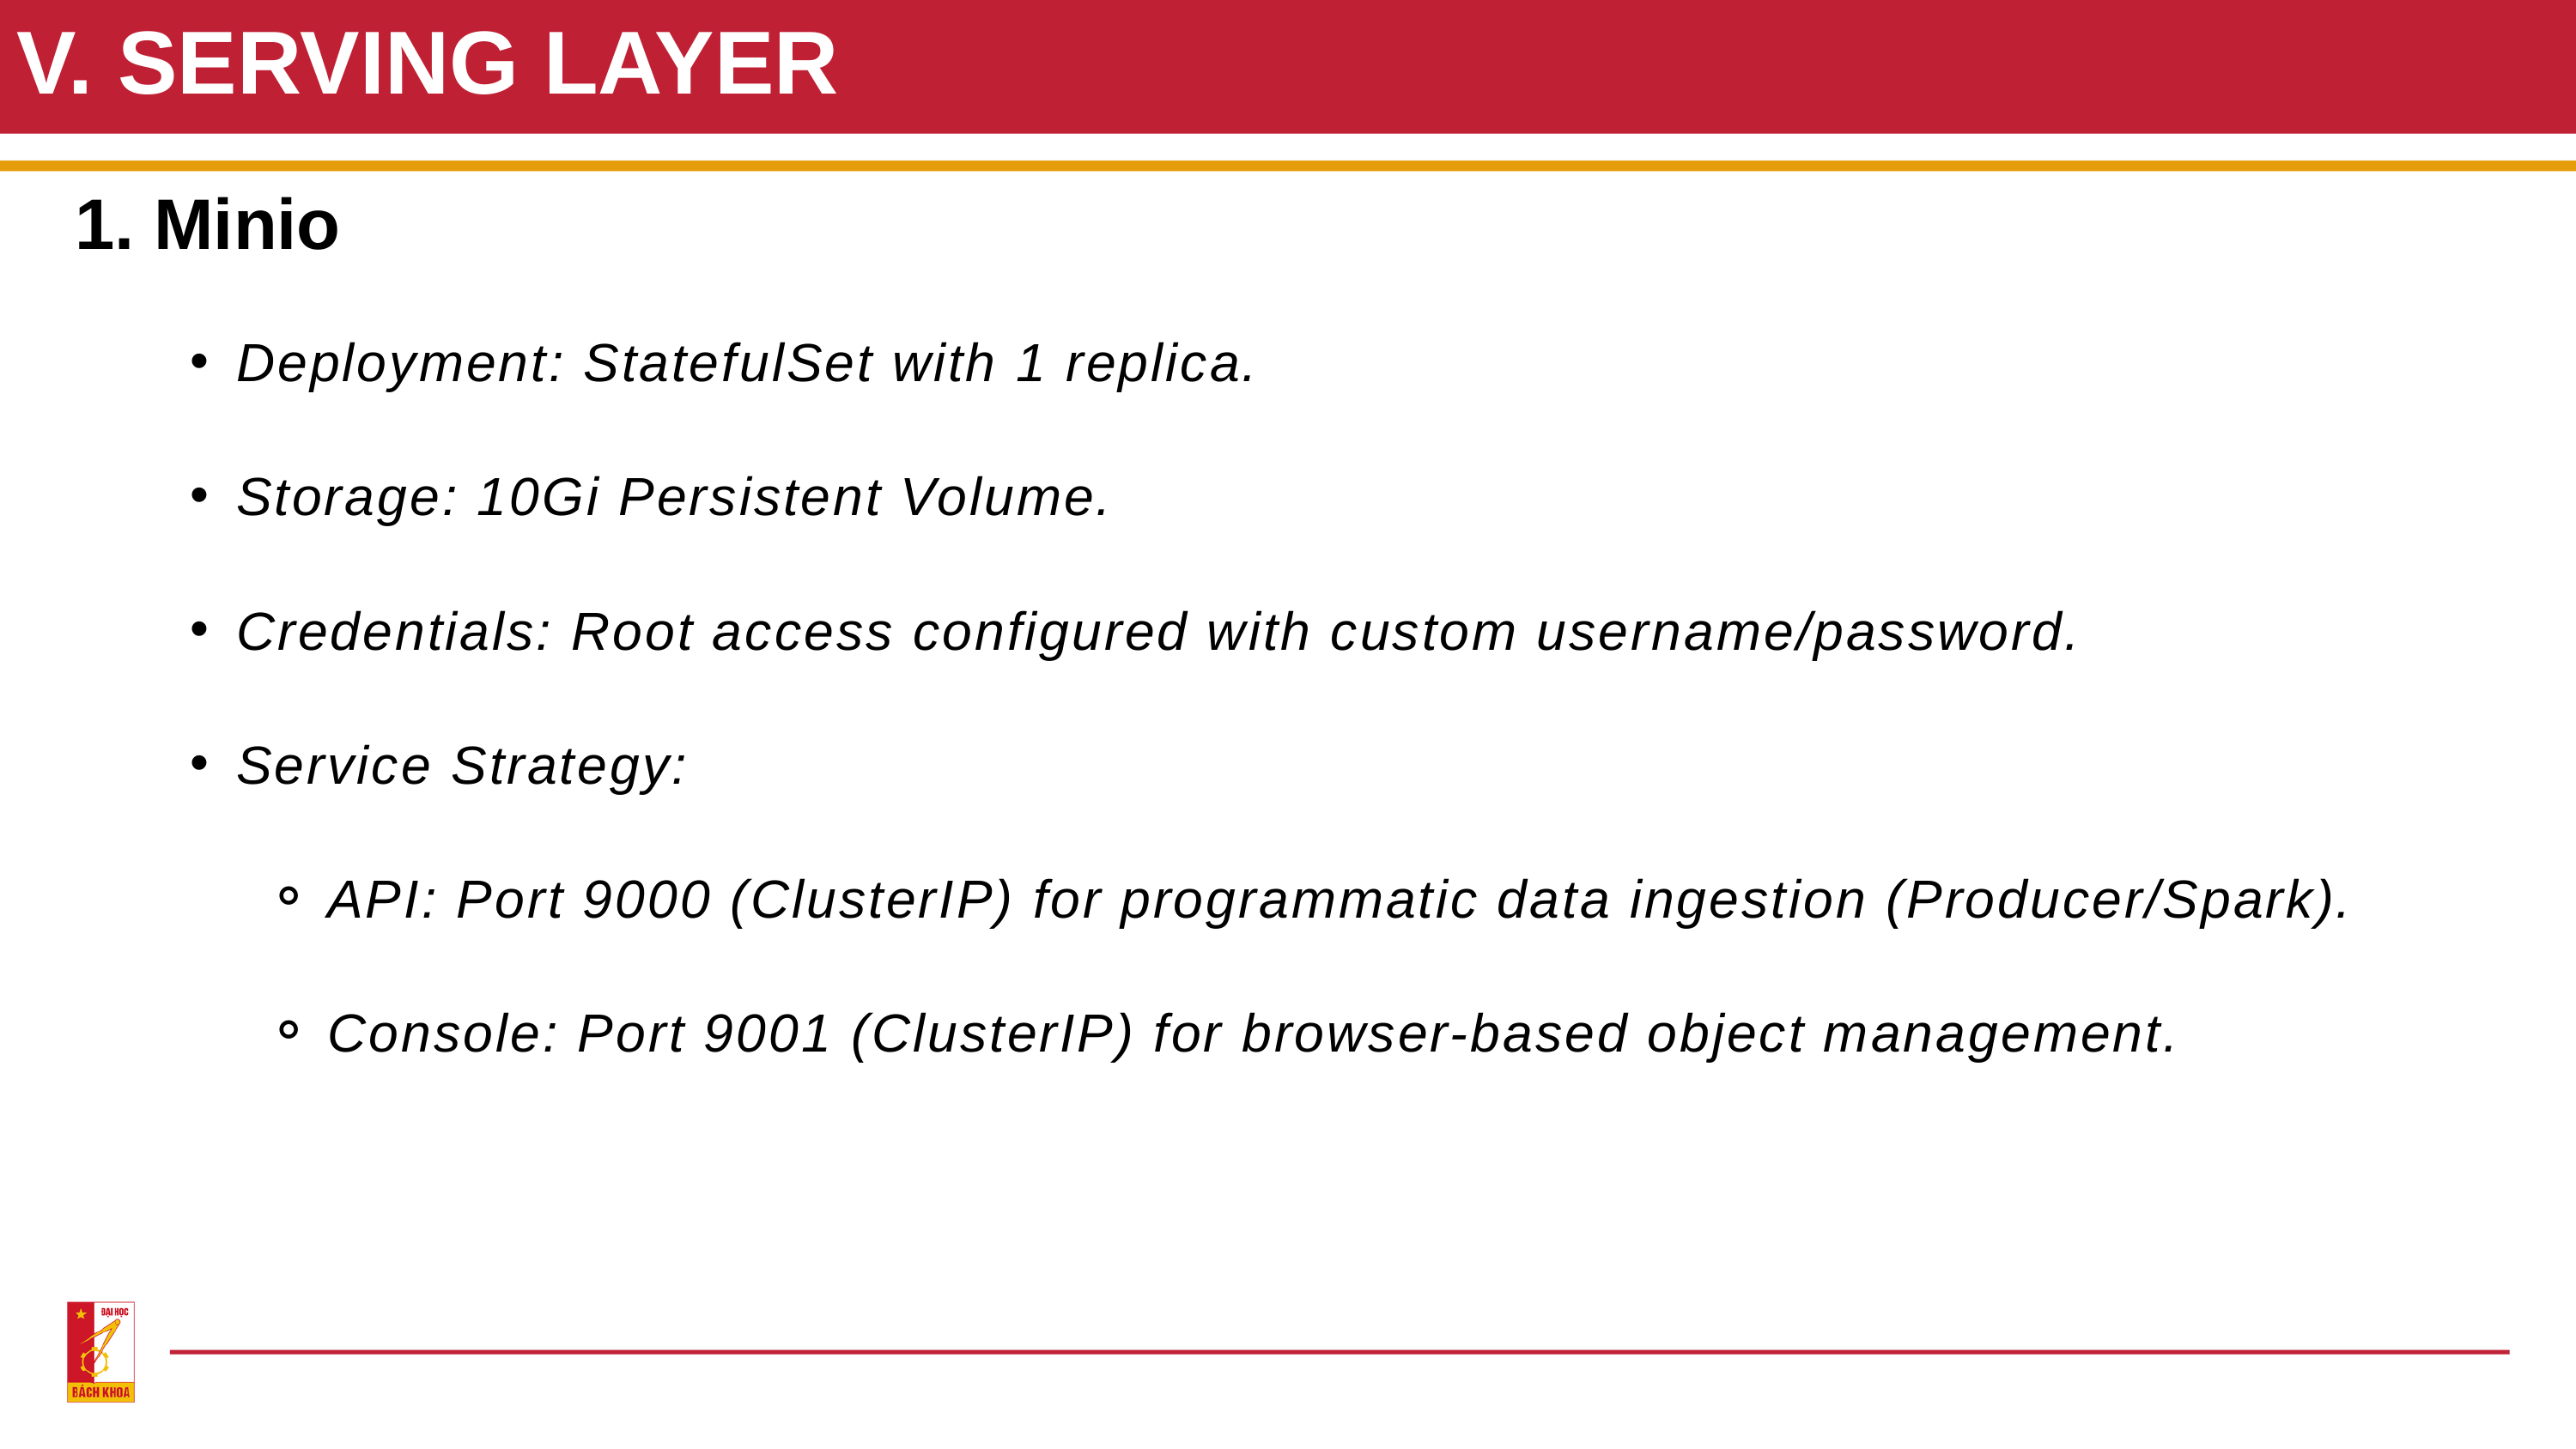

V. SERVING LAYER
1. Minio
Deployment: StatefulSet with 1 replica.
Storage: 10Gi Persistent Volume.
Credentials: Root access configured with custom username/password.
Service Strategy:
API: Port 9000 (ClusterIP) for programmatic data ingestion (Producer/Spark).
Console: Port 9001 (ClusterIP) for browser-based object management.